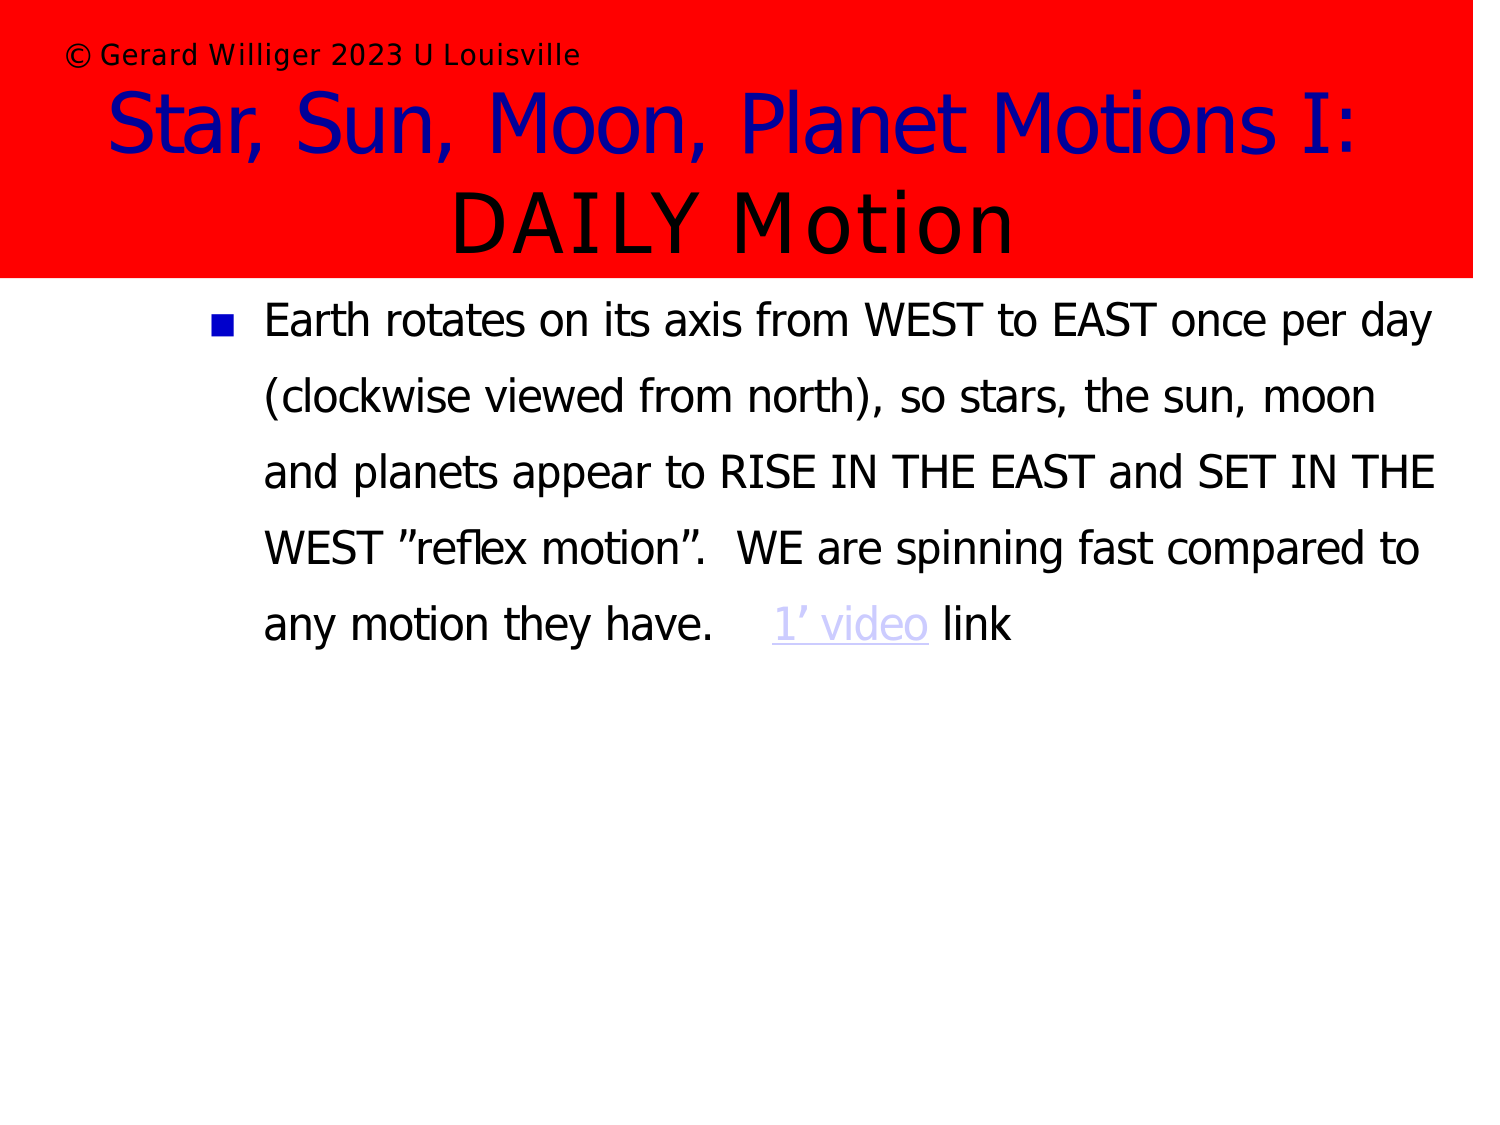

# Star, Sun, Moon, Planet Motions I: DAILY Motion
© Gerard Williger 2023 U Louisville
Earth rotates on its axis from WEST to EAST once per day (clockwise viewed from north), so stars, the sun, moon and planets appear to RISE IN THE EAST and SET IN THE WEST ”reflex motion”.  WE are spinning fast compared to any motion they have.    1’ video link